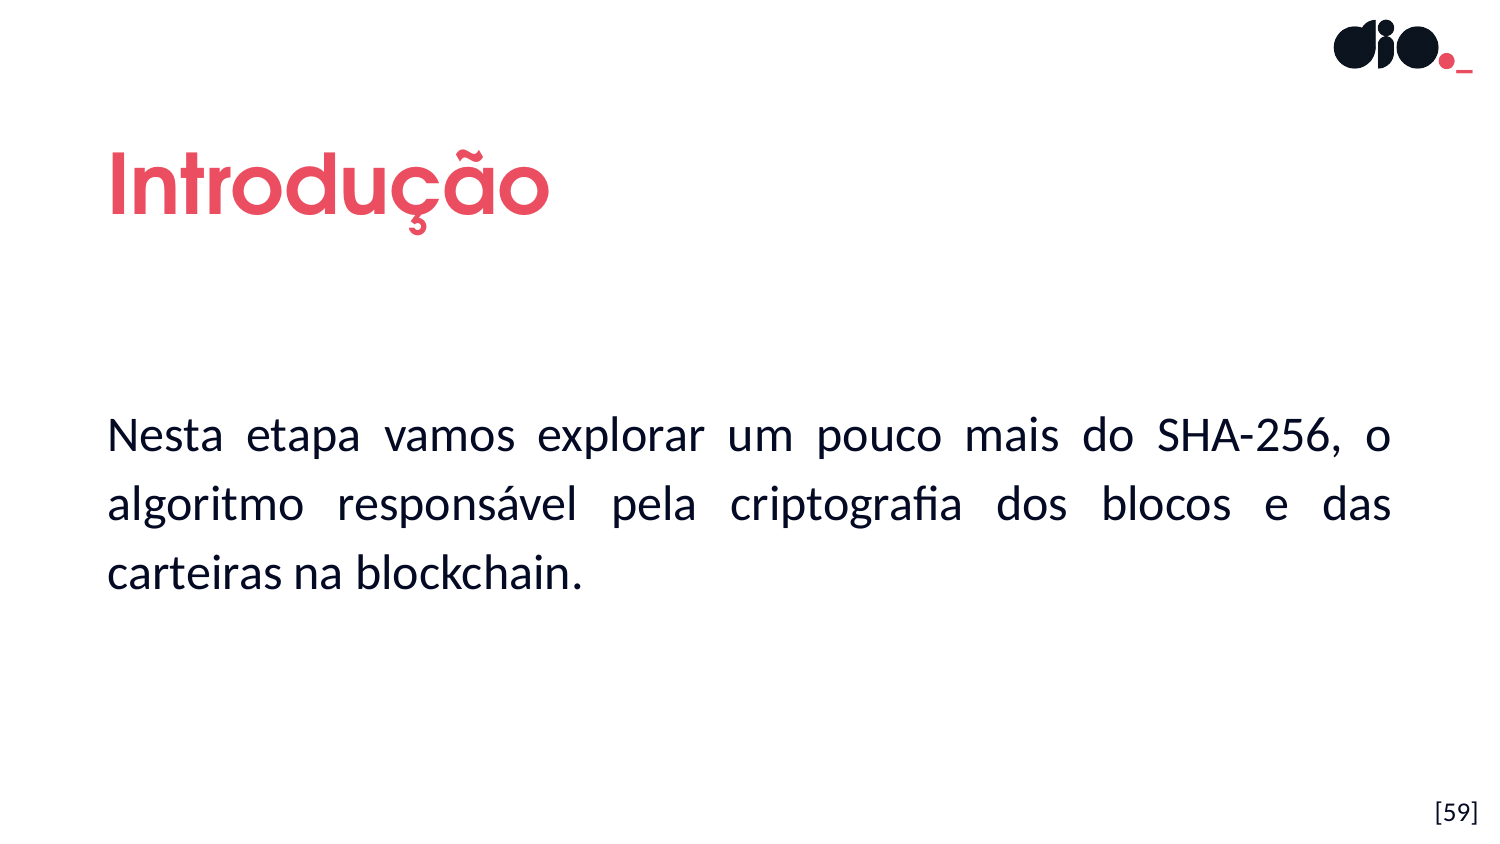

Introdução
Nesta etapa vamos explorar um pouco mais do SHA-256, o algoritmo responsável pela criptografia dos blocos e das carteiras na blockchain.
[59]